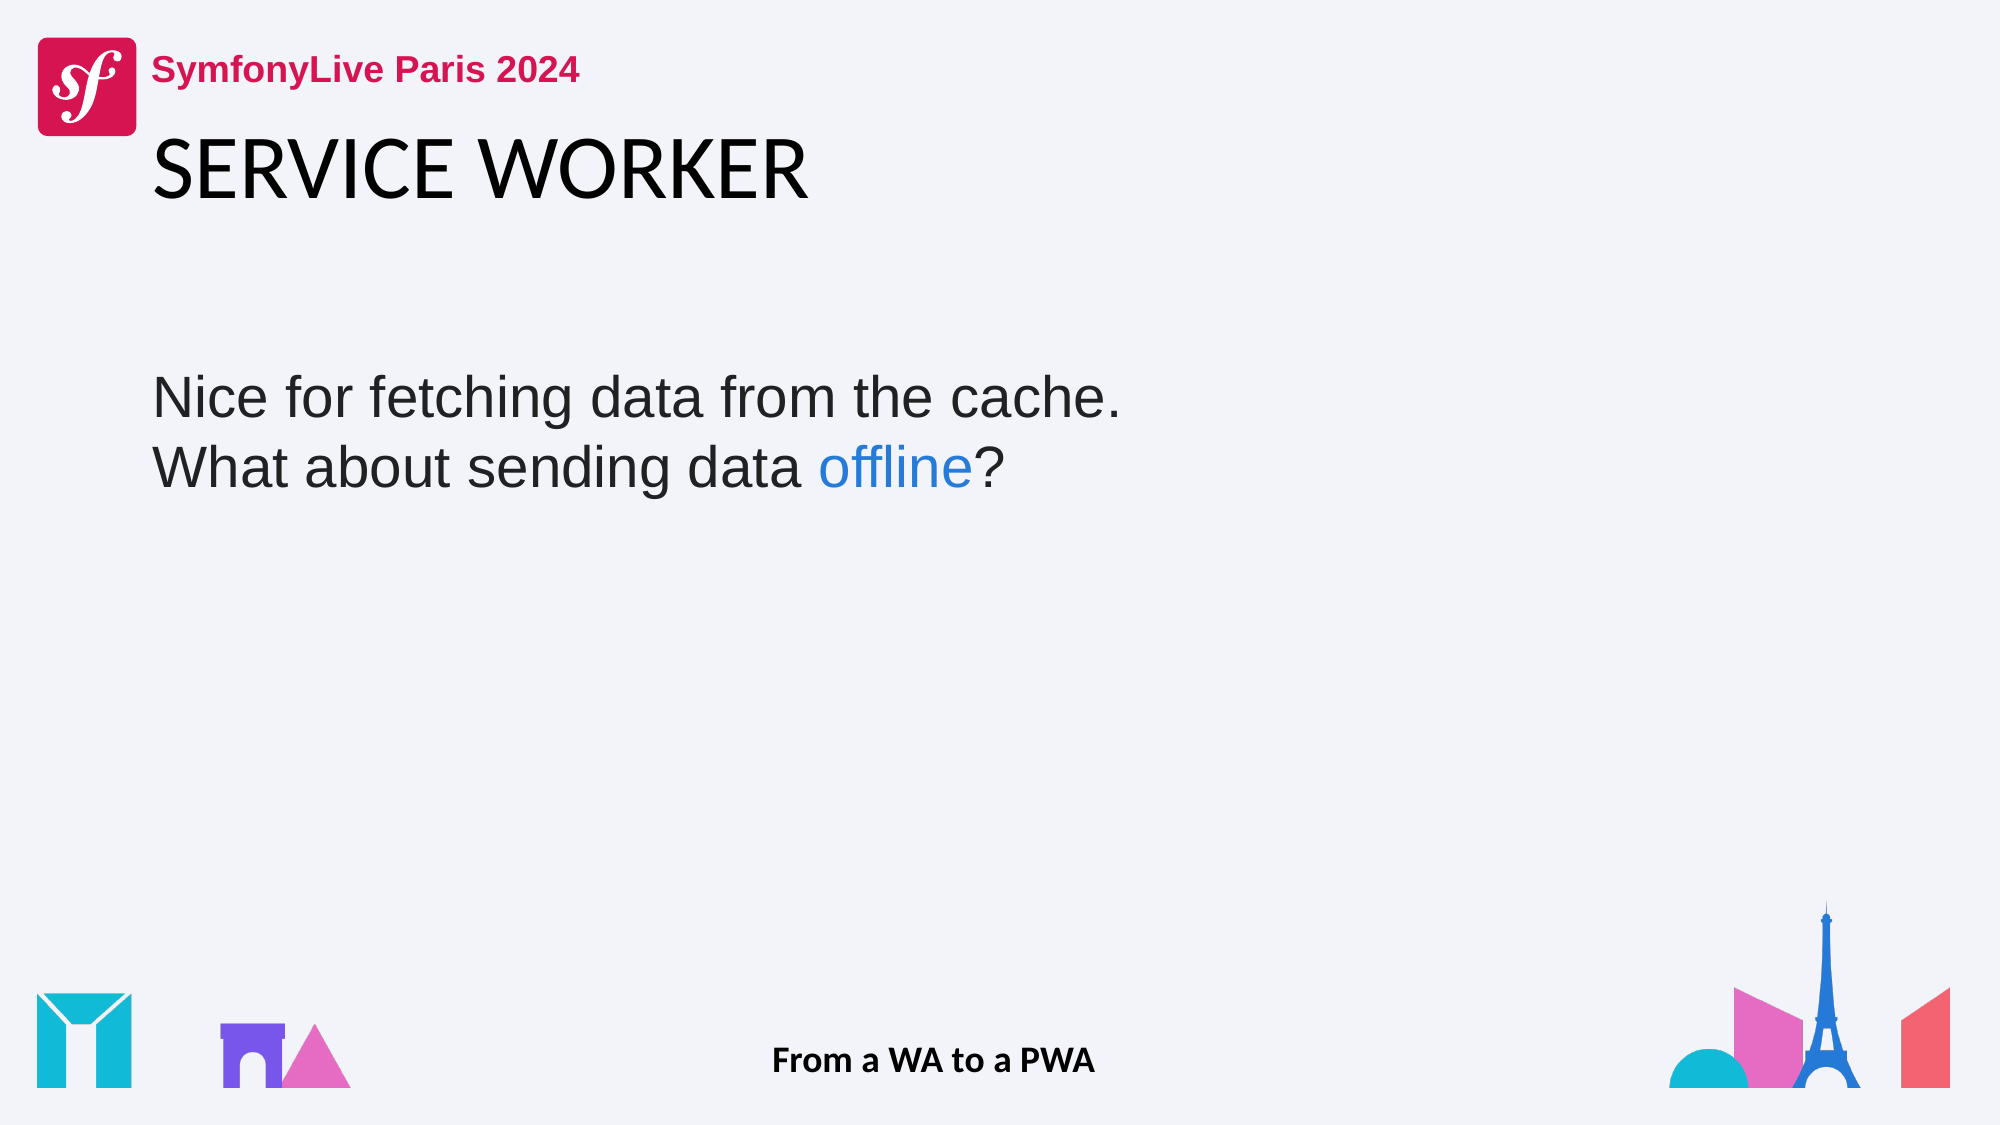

# SERVICE WORKER

Nice for fetching data from the cache.
What about sending data offline?